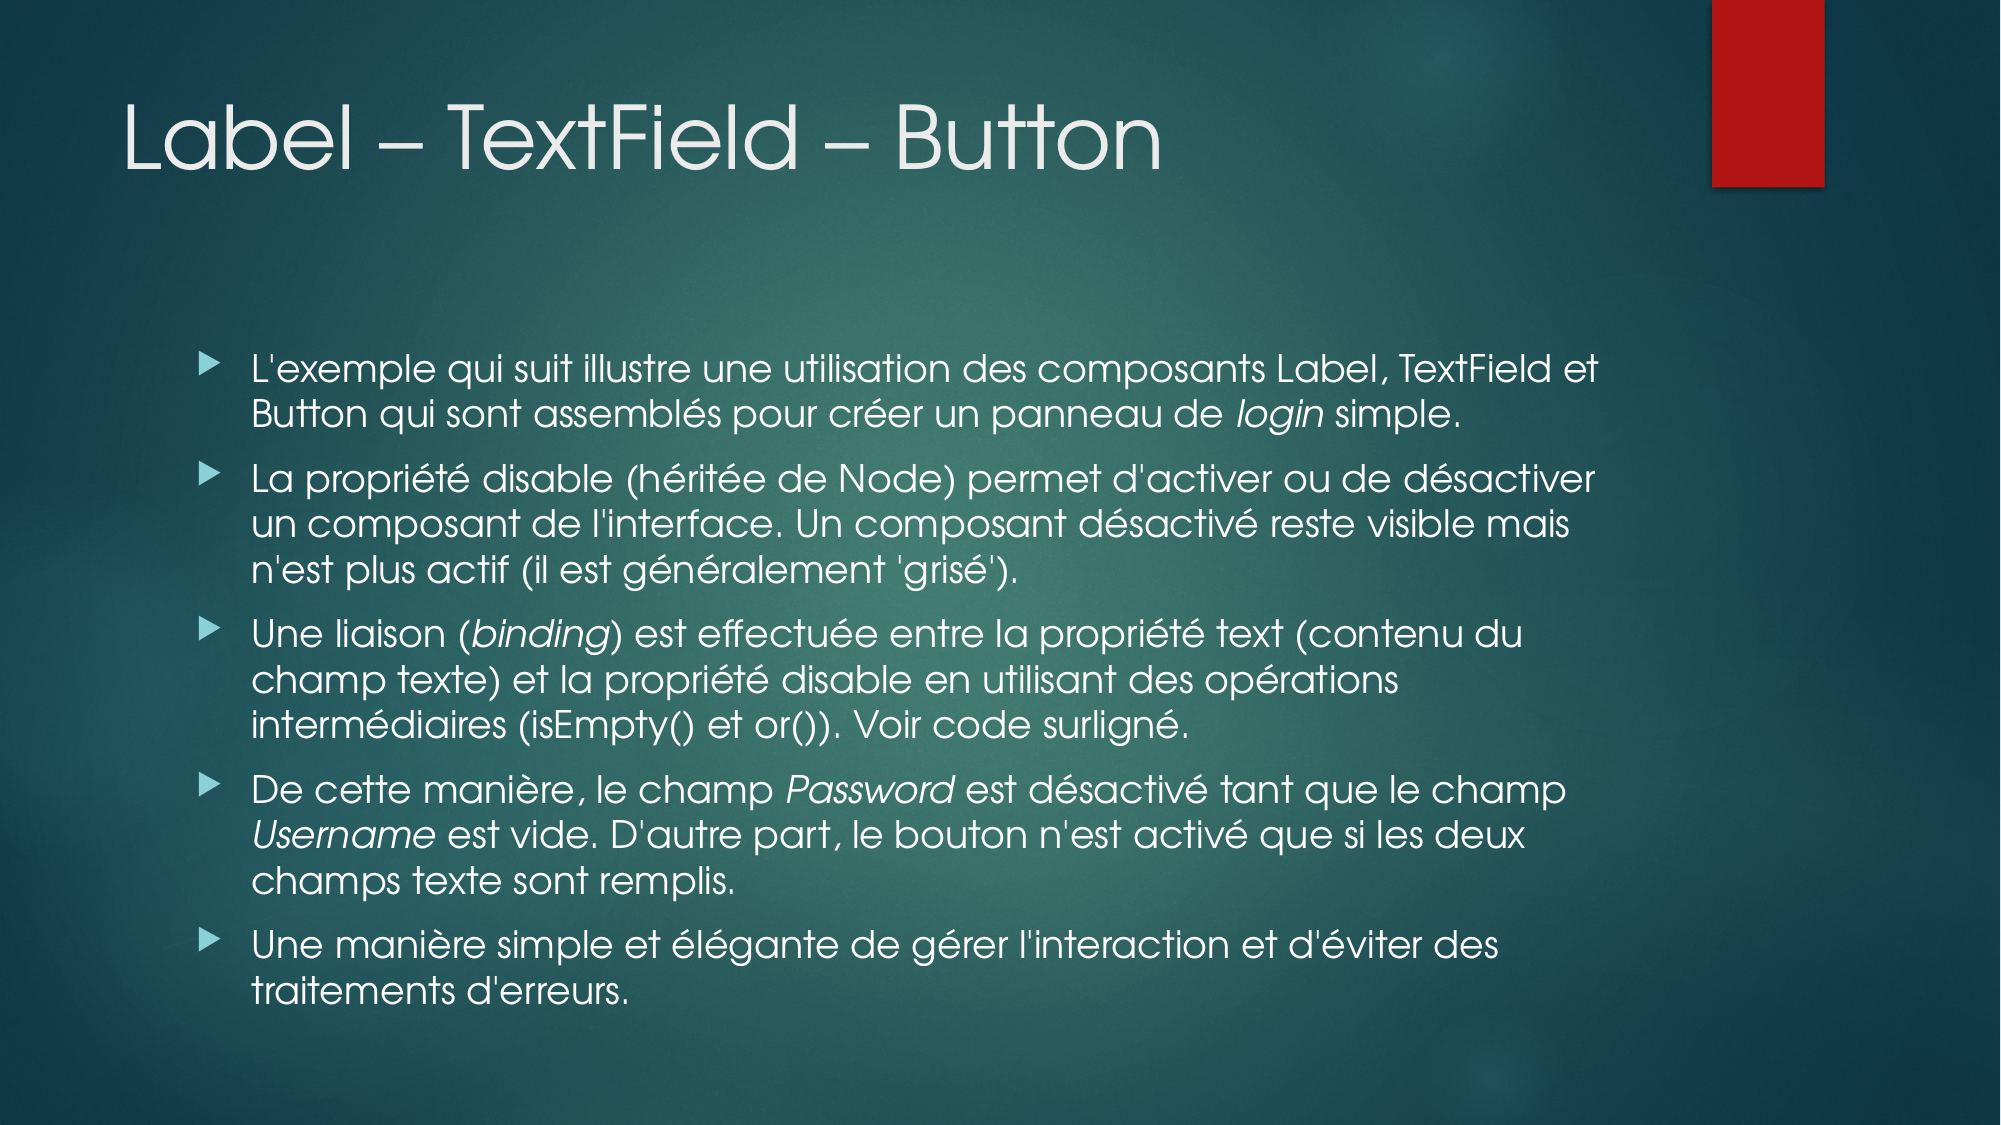

# Label – TextField – Button
L'exemple qui suit illustre une utilisation des composants Label, TextField et Button qui sont assemblés pour créer un panneau de login simple.
La propriété disable (héritée de Node) permet d'activer ou de désactiver un composant de l'interface. Un composant désactivé reste visible mais n'est plus actif (il est généralement 'grisé').
Une liaison (binding) est effectuée entre la propriété text (contenu du champ texte) et la propriété disable en utilisant des opérations intermédiaires (isEmpty() et or()). Voir code surligné.
De cette manière, le champ Password est désactivé tant que le champ Username est vide. D'autre part, le bouton n'est activé que si les deux champs texte sont remplis.
Une manière simple et élégante de gérer l'interaction et d'éviter des traitements d'erreurs.